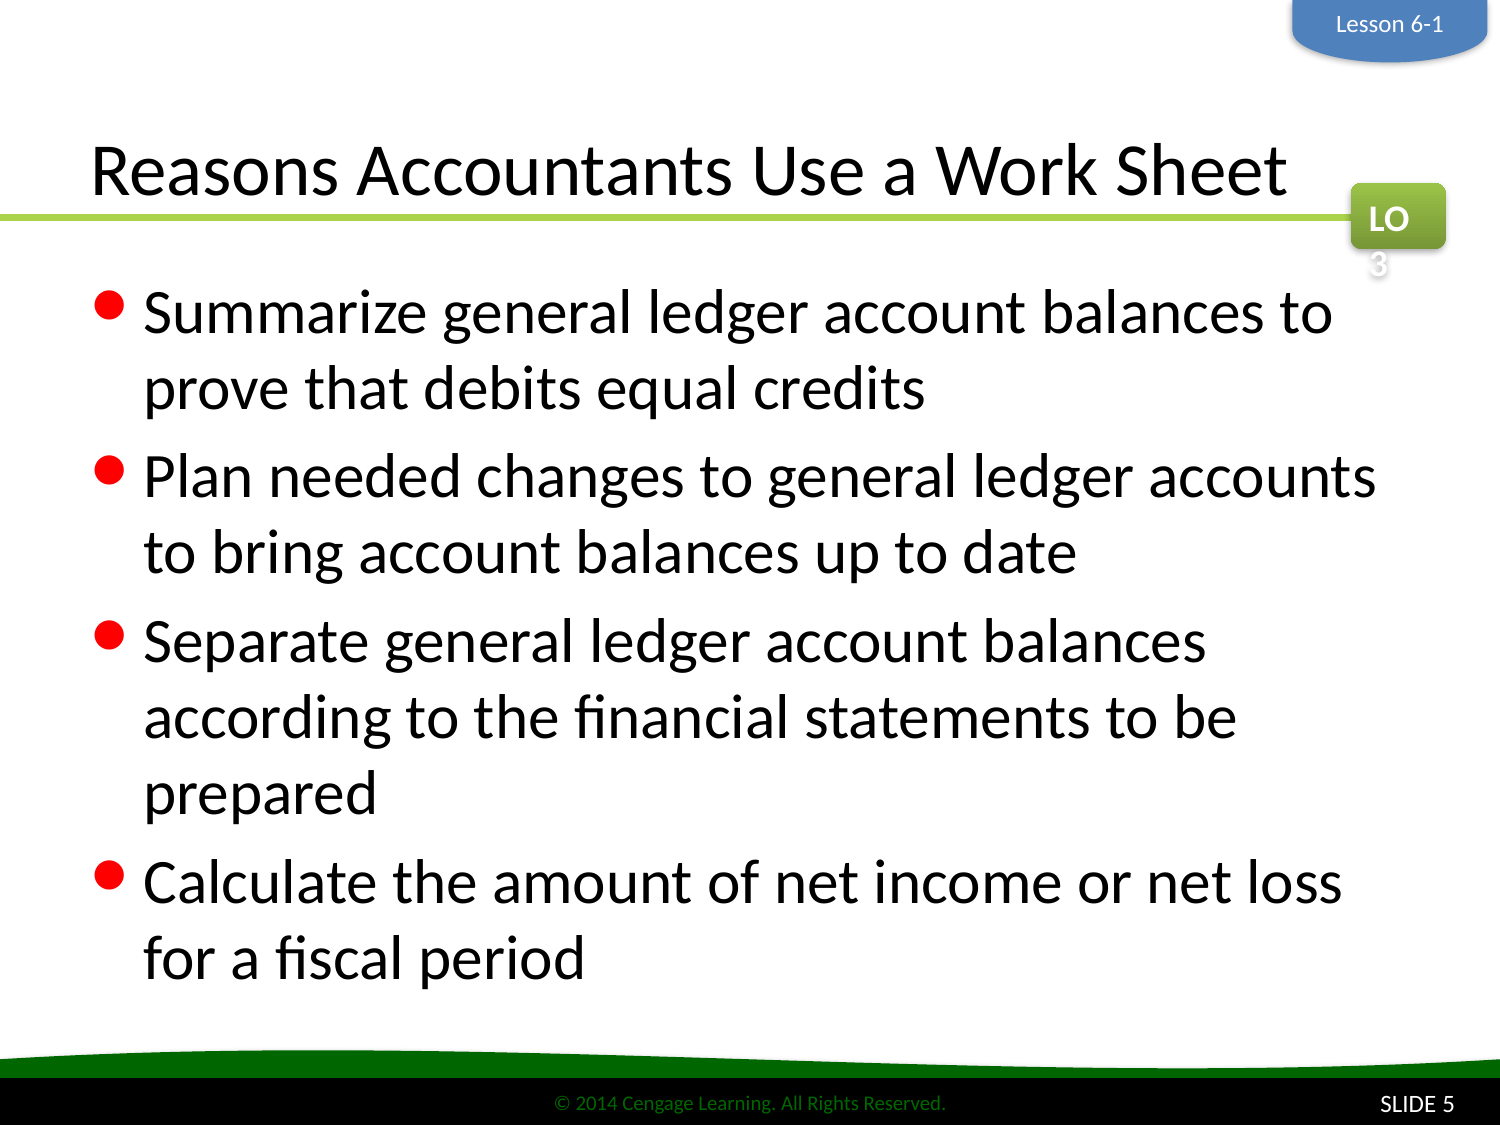

Lesson 6-1

# Reasons Accountants Use a Work Sheet
LO3
Summarize general ledger account balances to prove that debits equal credits
Plan needed changes to general ledger accounts to bring account balances up to date
Separate general ledger account balances according to the financial statements to be prepared
Calculate the amount of net income or net loss for a fiscal period
SLIDE 5